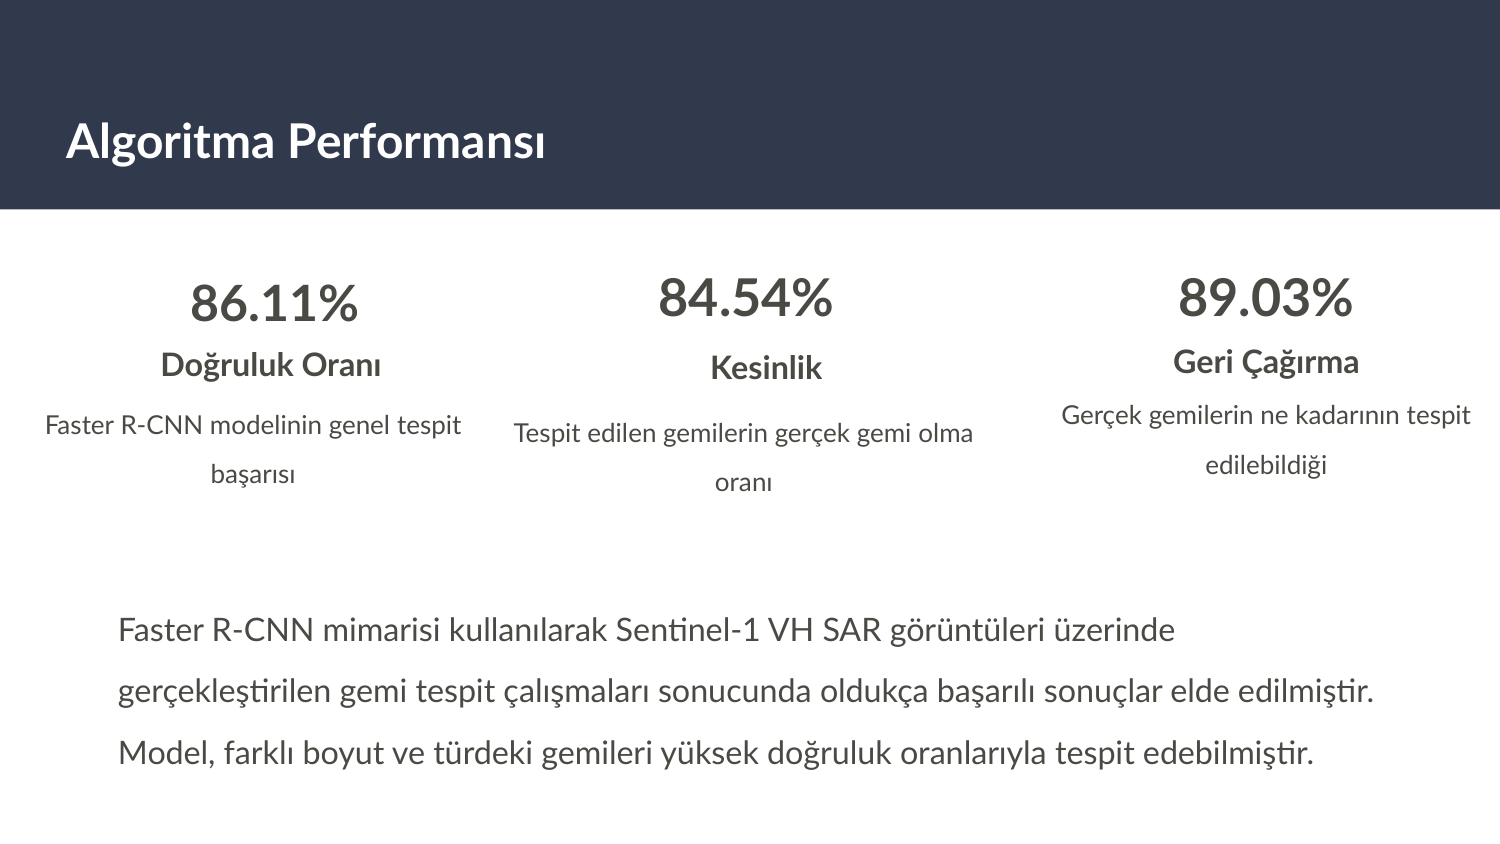

# Algoritma Performansı

84.54%
89.03%
     86.11%
Geri Çağırma
Doğruluk Oranı
                 Kesinlik
Gerçek gemilerin ne kadarının tespit edilebildiği
Faster R-CNN modelinin genel tespit başarısı
Tespit edilen gemilerin gerçek gemi olma oranı
Faster R-CNN mimarisi kullanılarak Sentinel-1 VH SAR görüntüleri üzerinde gerçekleştirilen gemi tespit çalışmaları sonucunda oldukça başarılı sonuçlar elde edilmiştir. Model, farklı boyut ve türdeki gemileri yüksek doğruluk oranlarıyla tespit edebilmiştir.